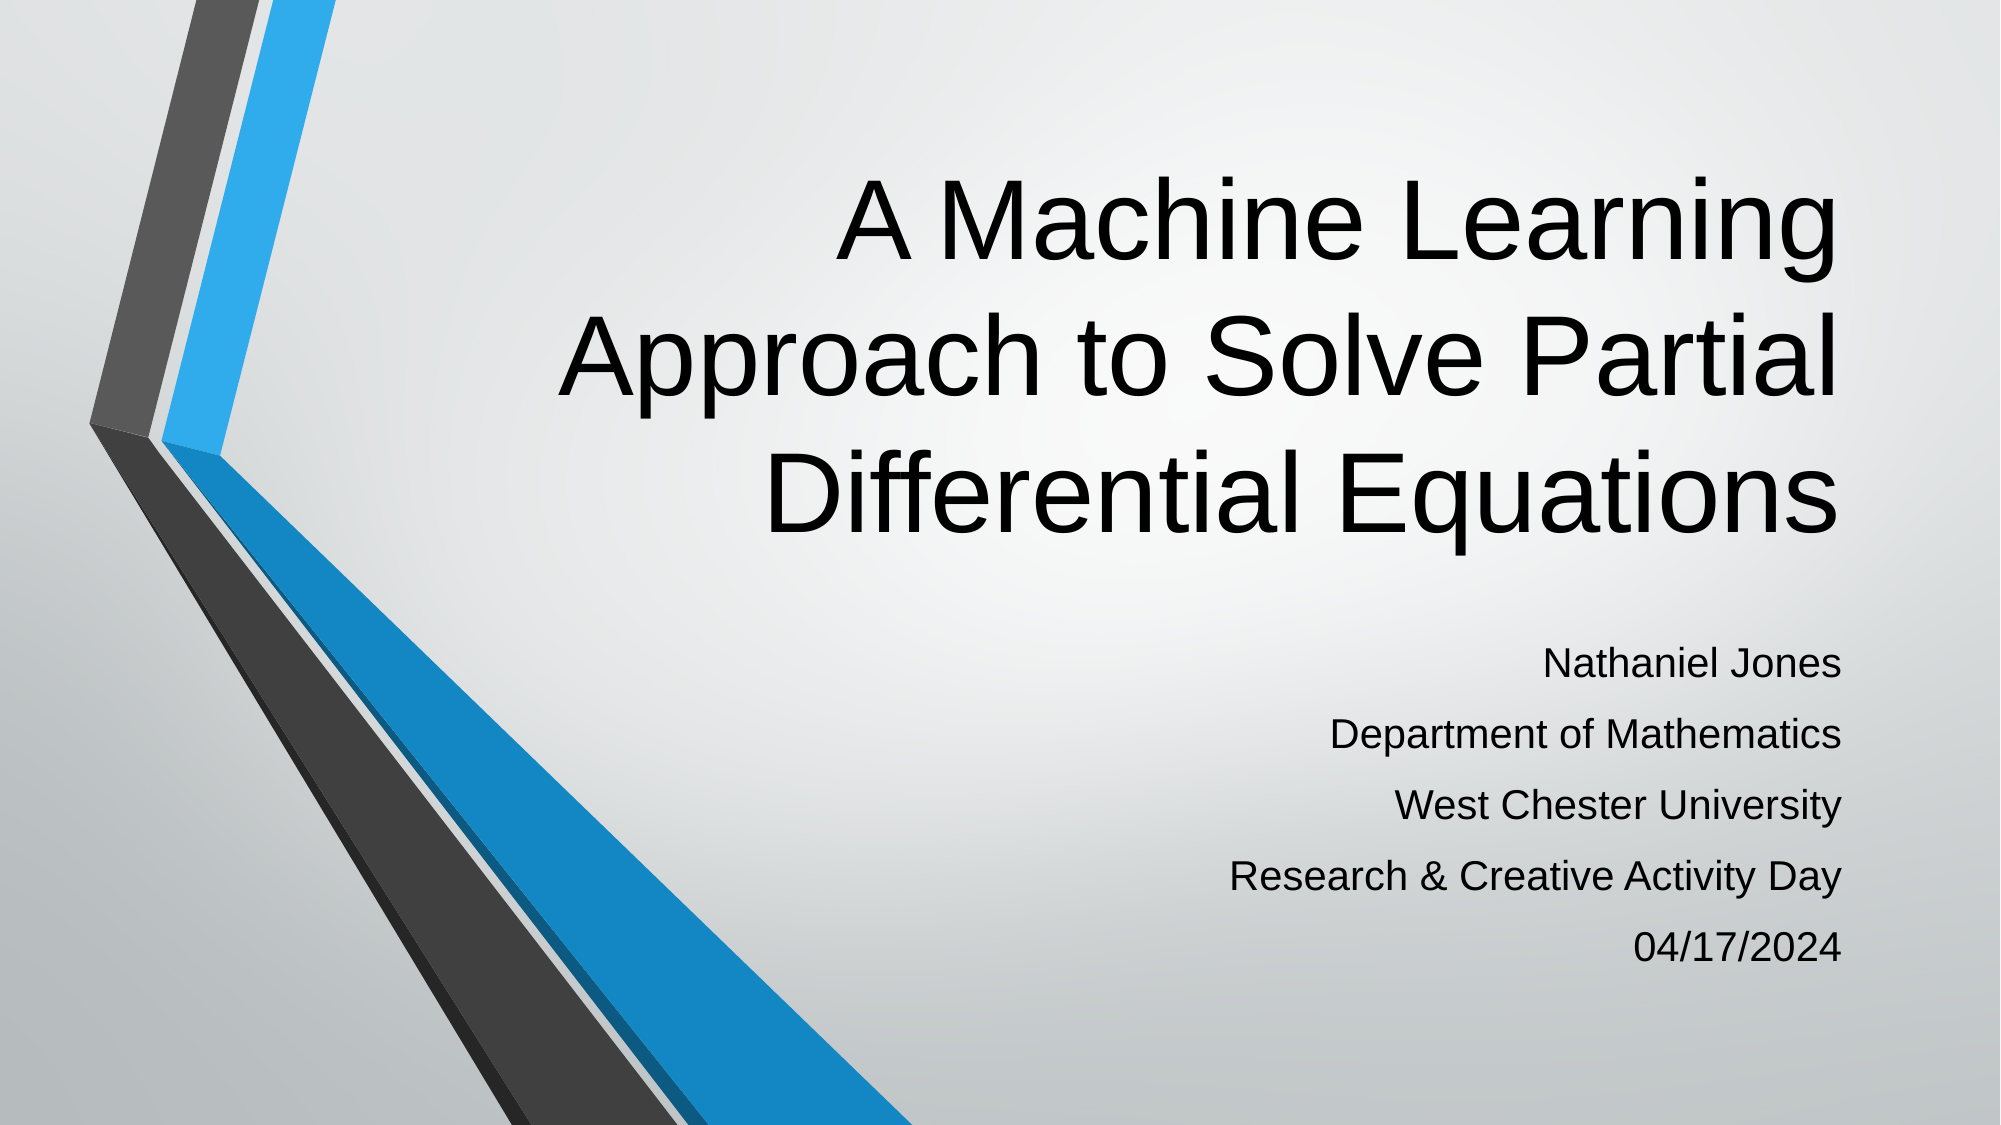

# A Machine Learning Approach to Solve Partial Differential Equations
Nathaniel Jones
Department of Mathematics
West Chester University
Research & Creative Activity Day
04/17/2024